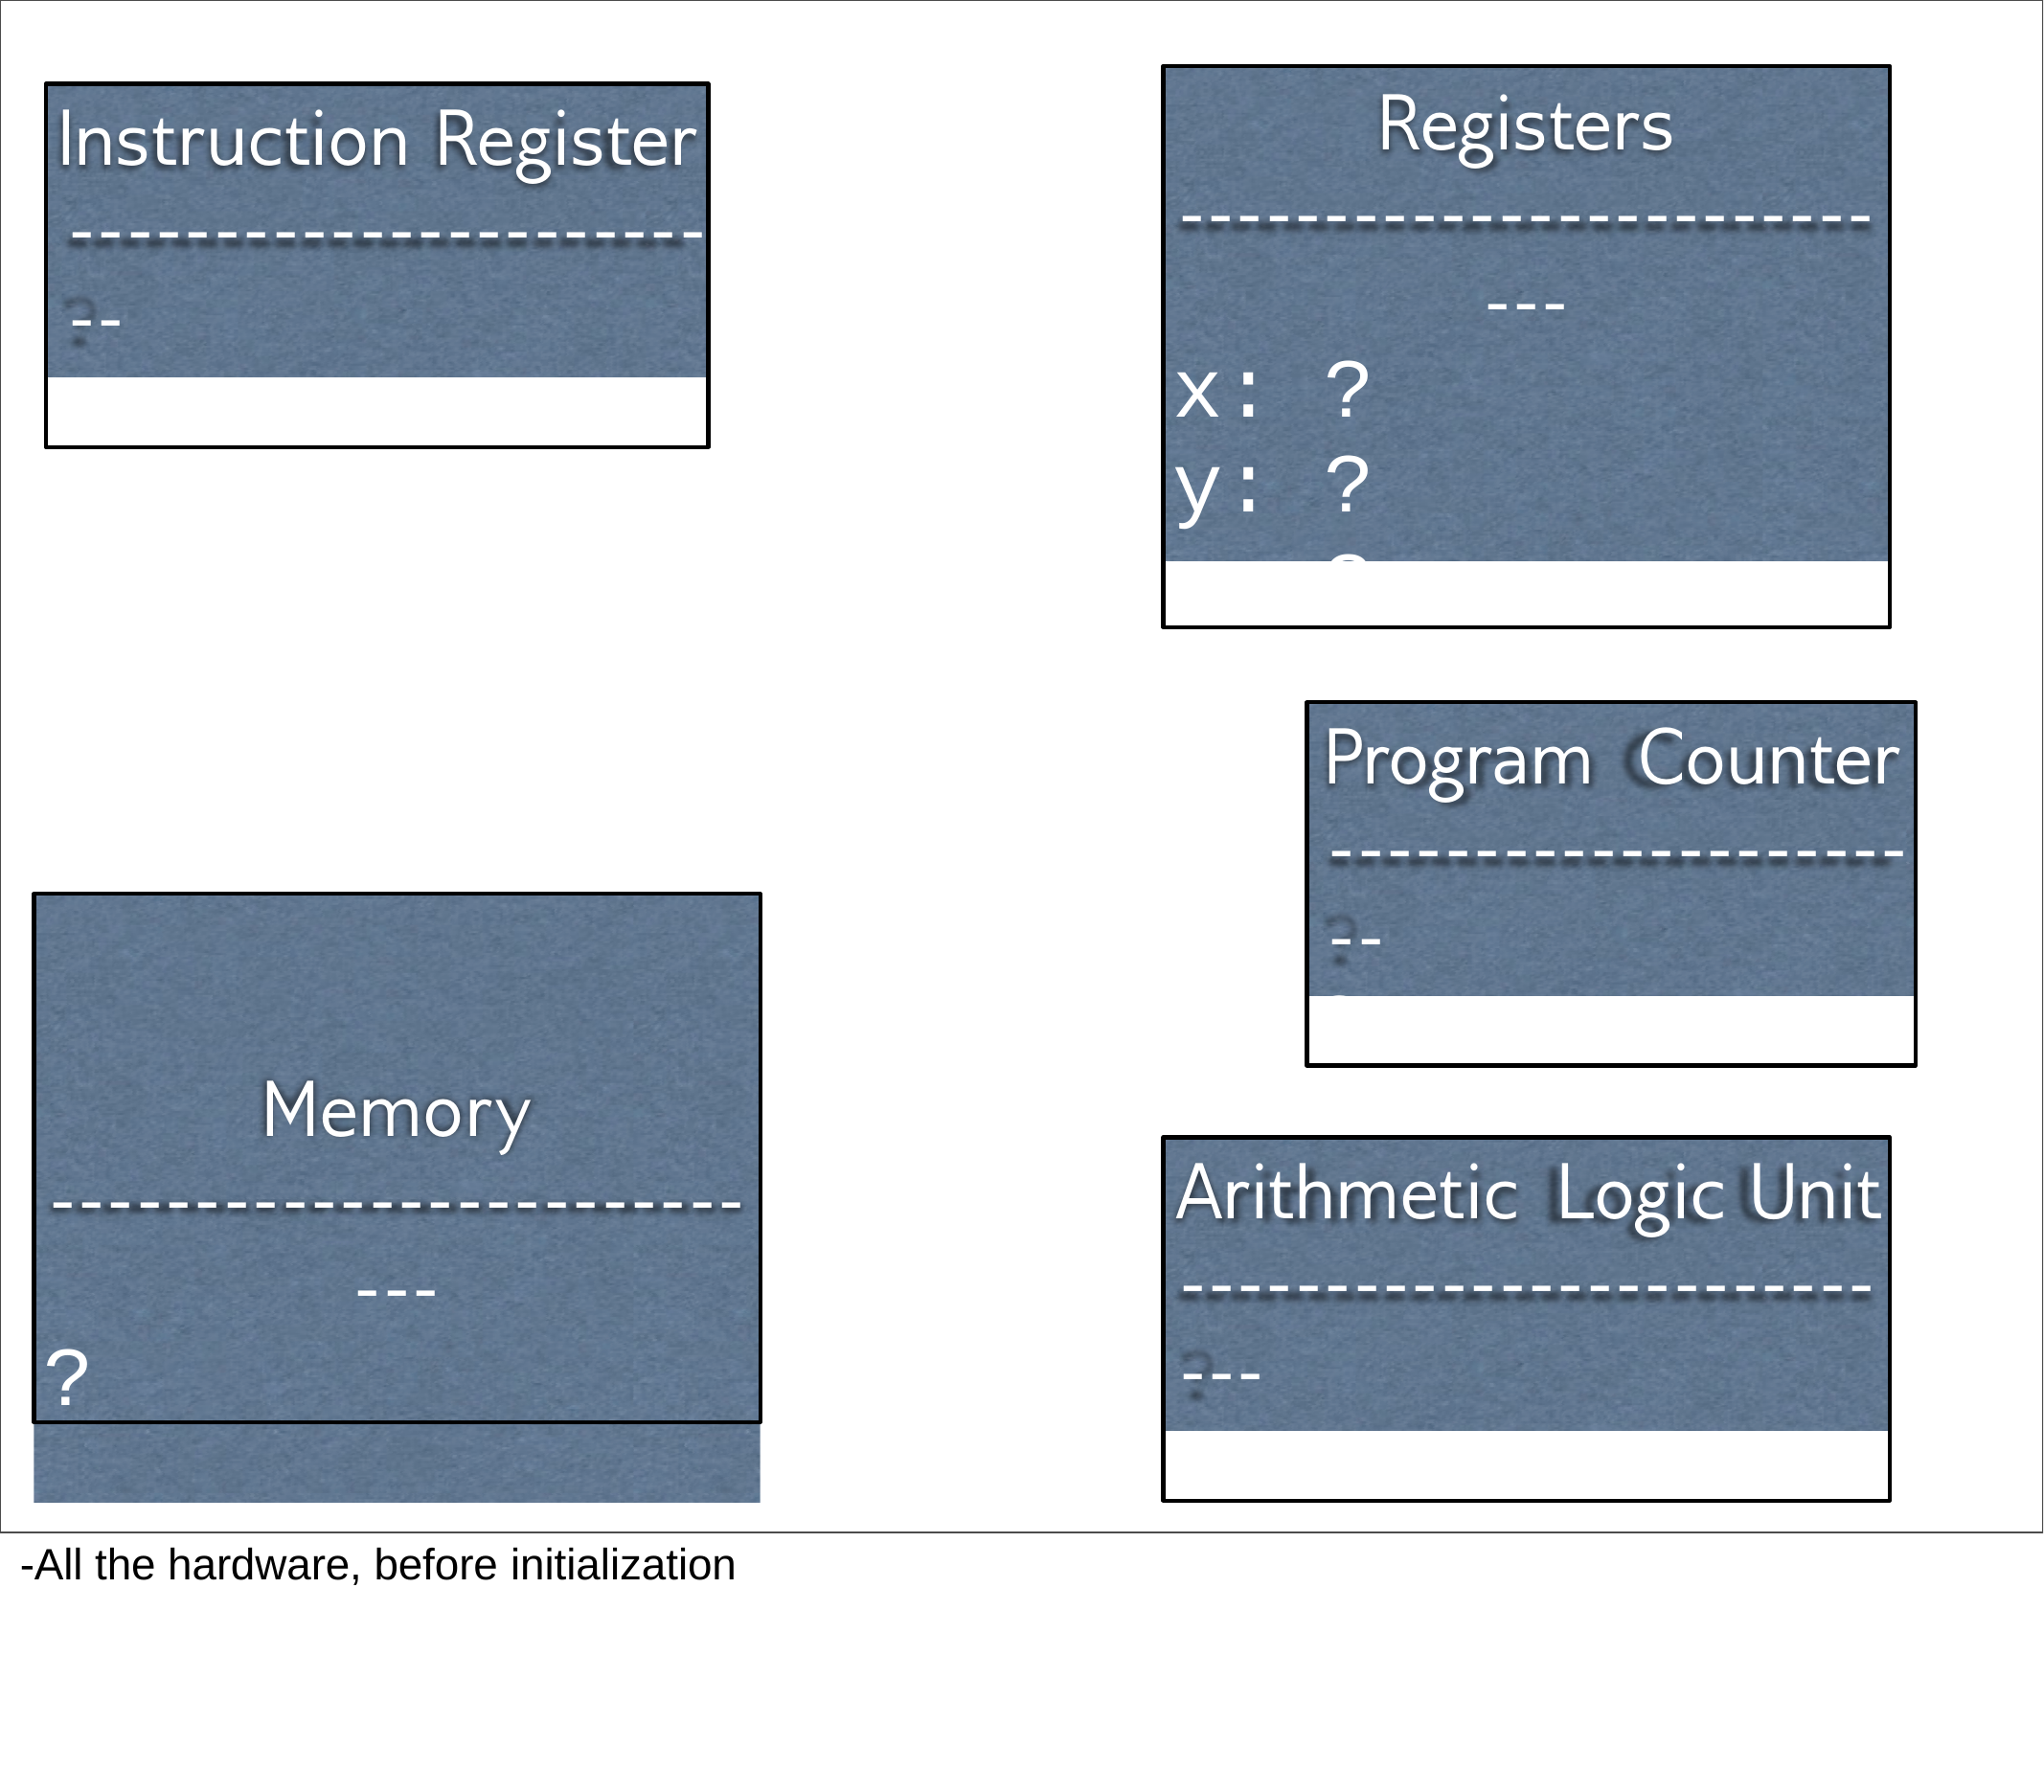

Registers
---------------------------
x: ?
y: ?
z: ?

Instruction Register
------------------------
?

Program	Counter
----------------------
?

Memory
---------------------------
?

Arithmetic	Logic	Unit
---------------------------
?
-All the hardware, before initialization